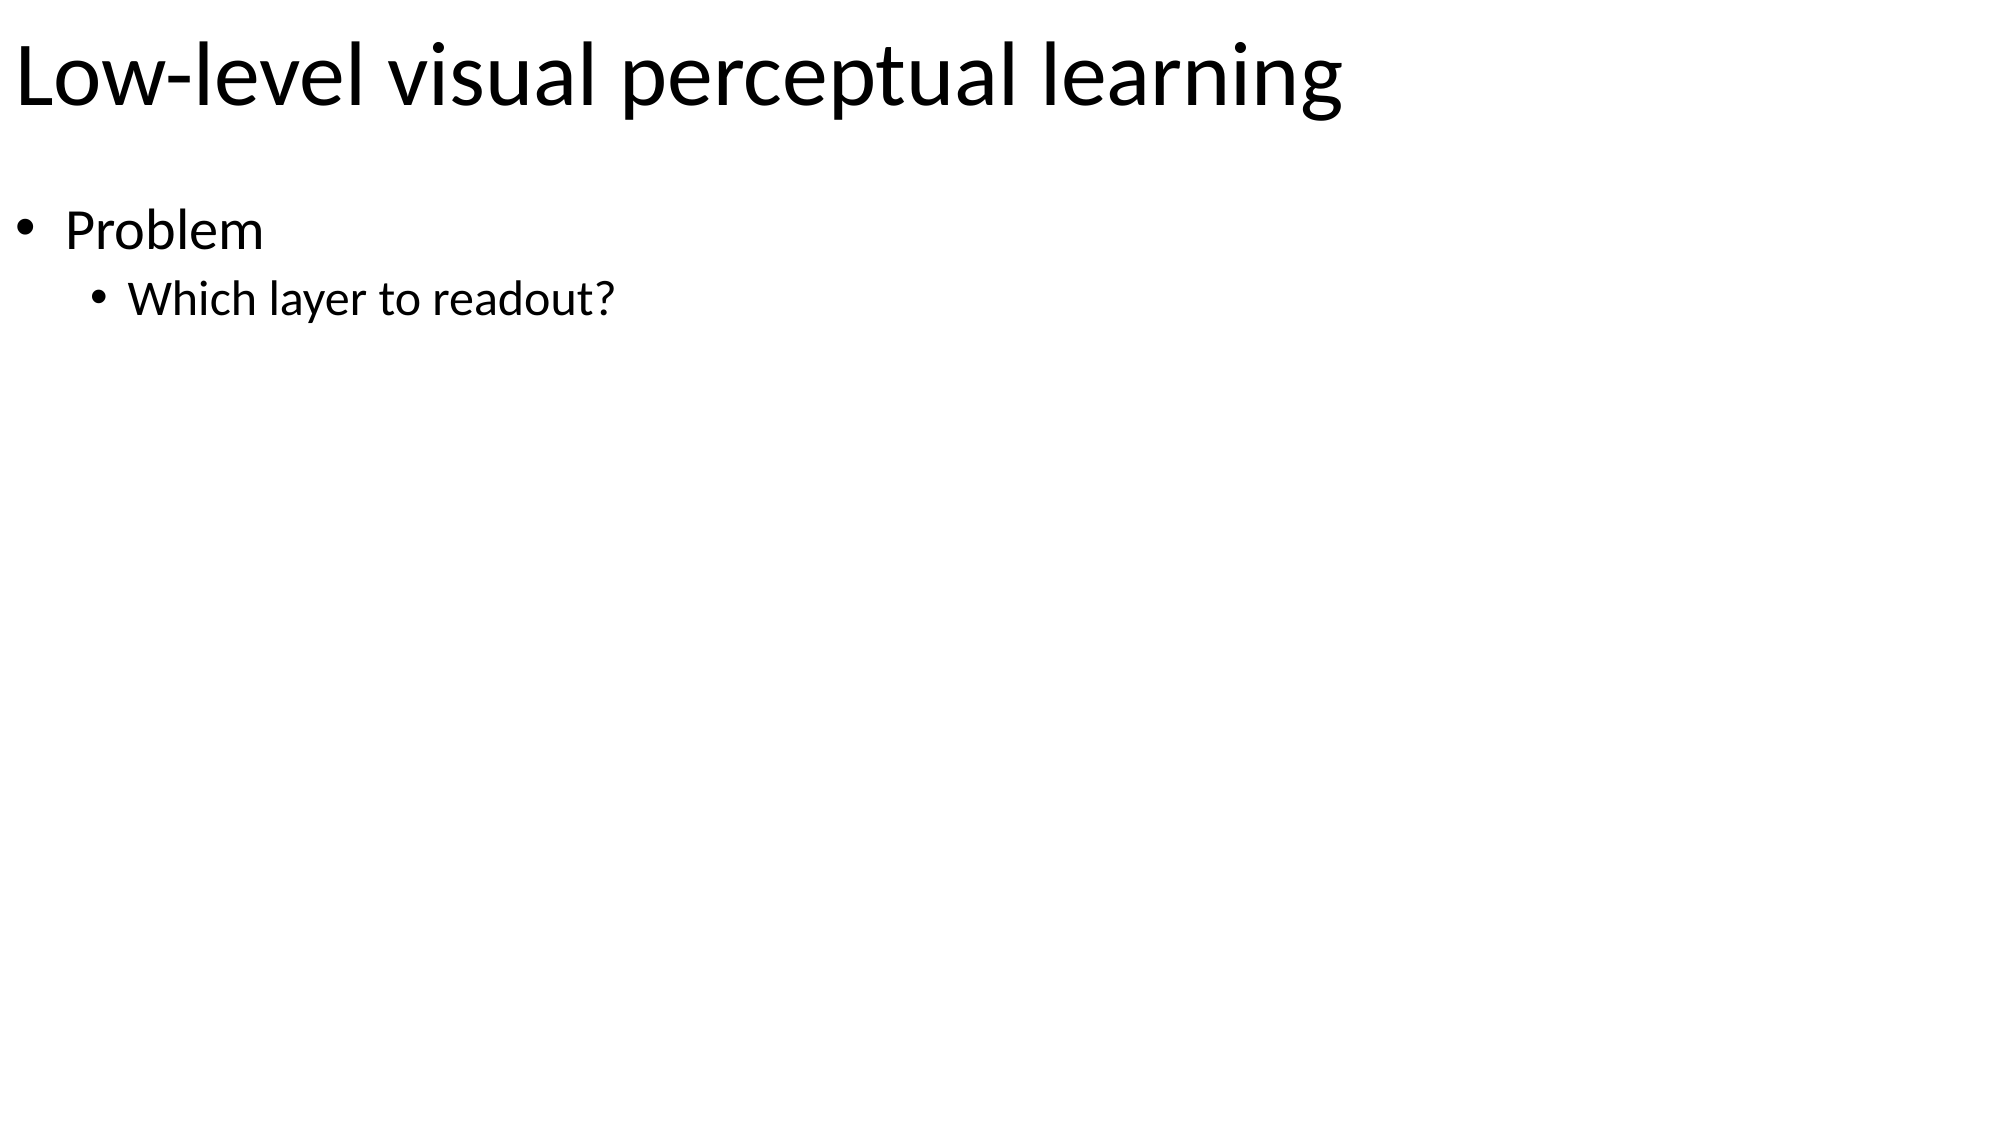

# Low-level visual perceptual learning
 Problem
Which layer to readout?